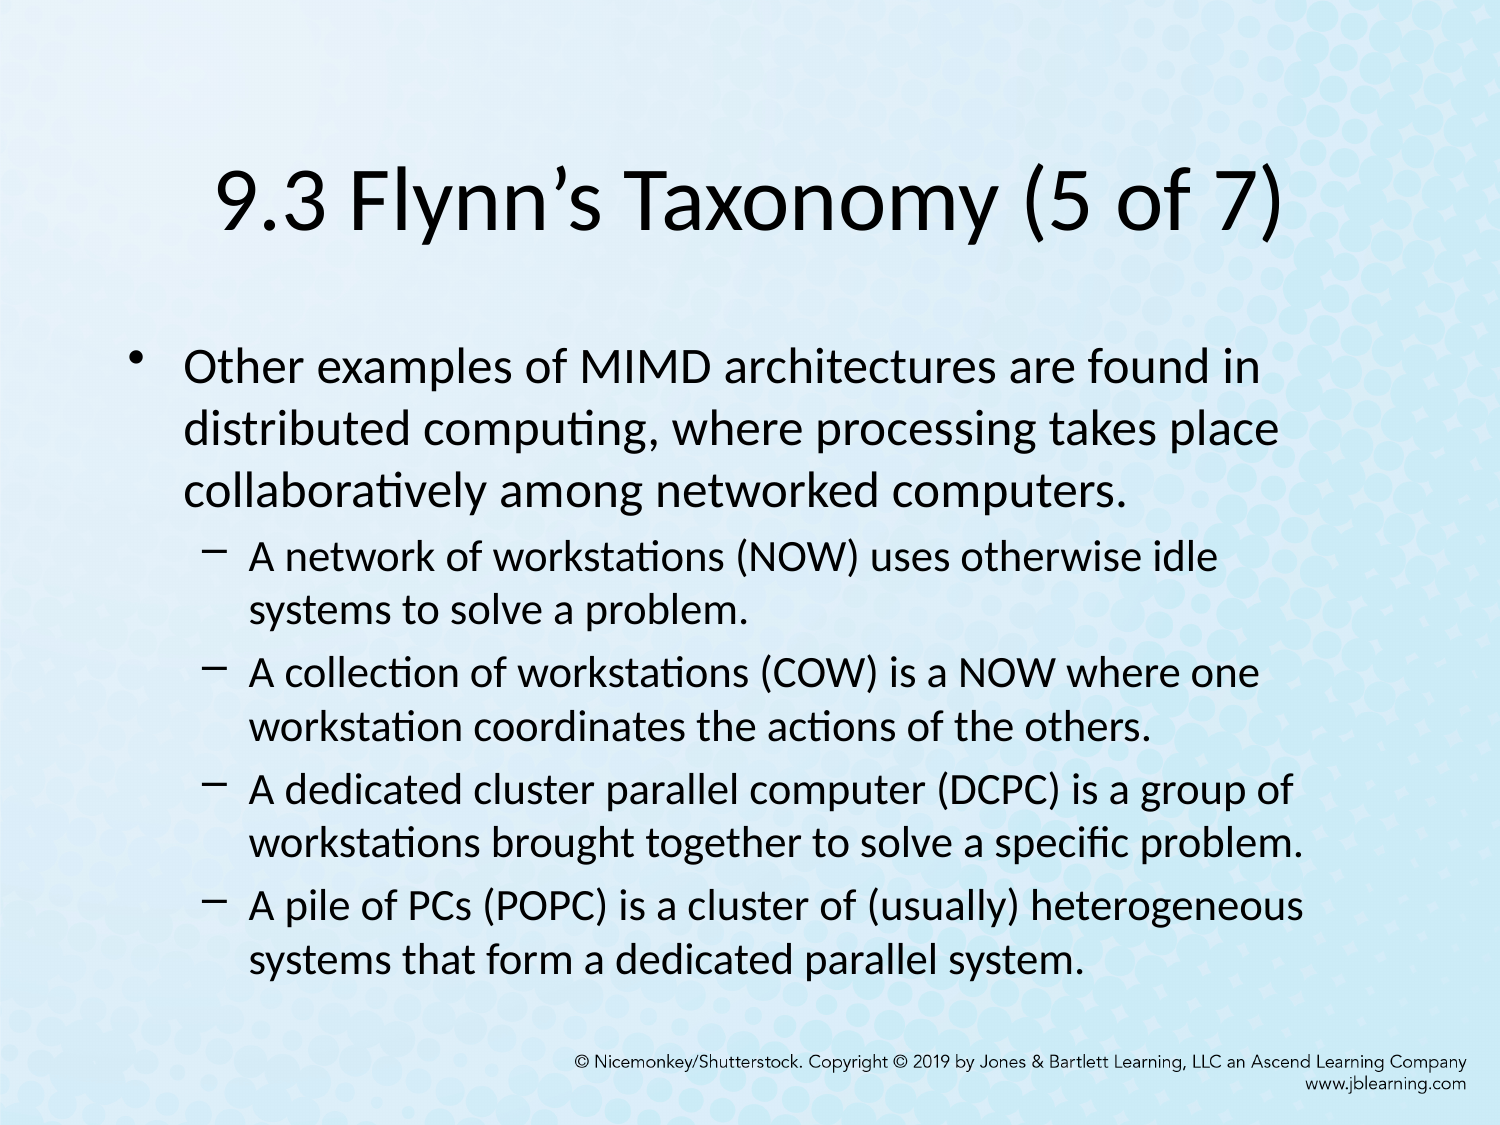

# 9.3 Flynn’s Taxonomy (5 of 7)
Other examples of MIMD architectures are found in distributed computing, where processing takes place collaboratively among networked computers.
A network of workstations (NOW) uses otherwise idle systems to solve a problem.
A collection of workstations (COW) is a NOW where one workstation coordinates the actions of the others.
A dedicated cluster parallel computer (DCPC) is a group of workstations brought together to solve a specific problem.
A pile of PCs (POPC) is a cluster of (usually) heterogeneous systems that form a dedicated parallel system.